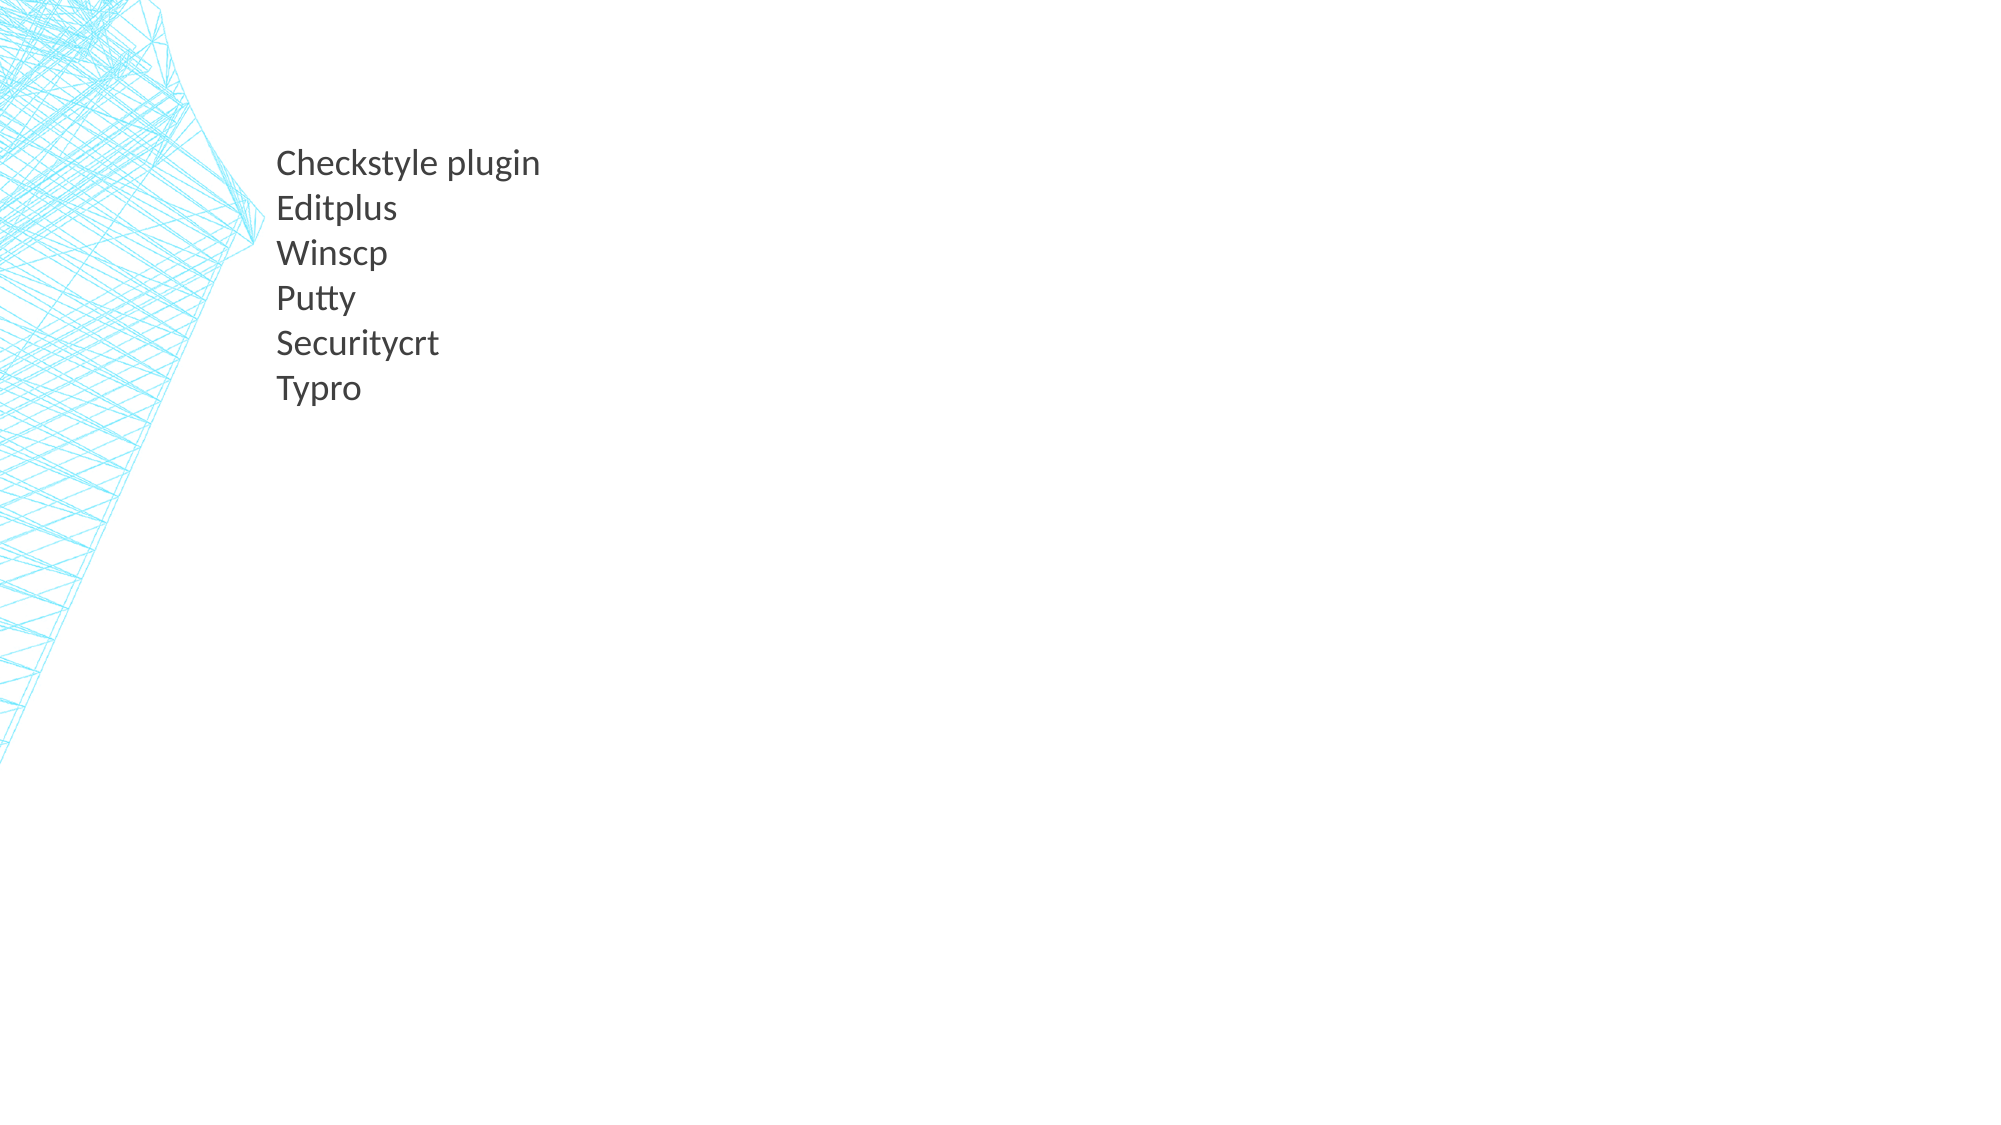

Checkstyle plugin
Editplus
Winscp
Putty
Securitycrt
Typro